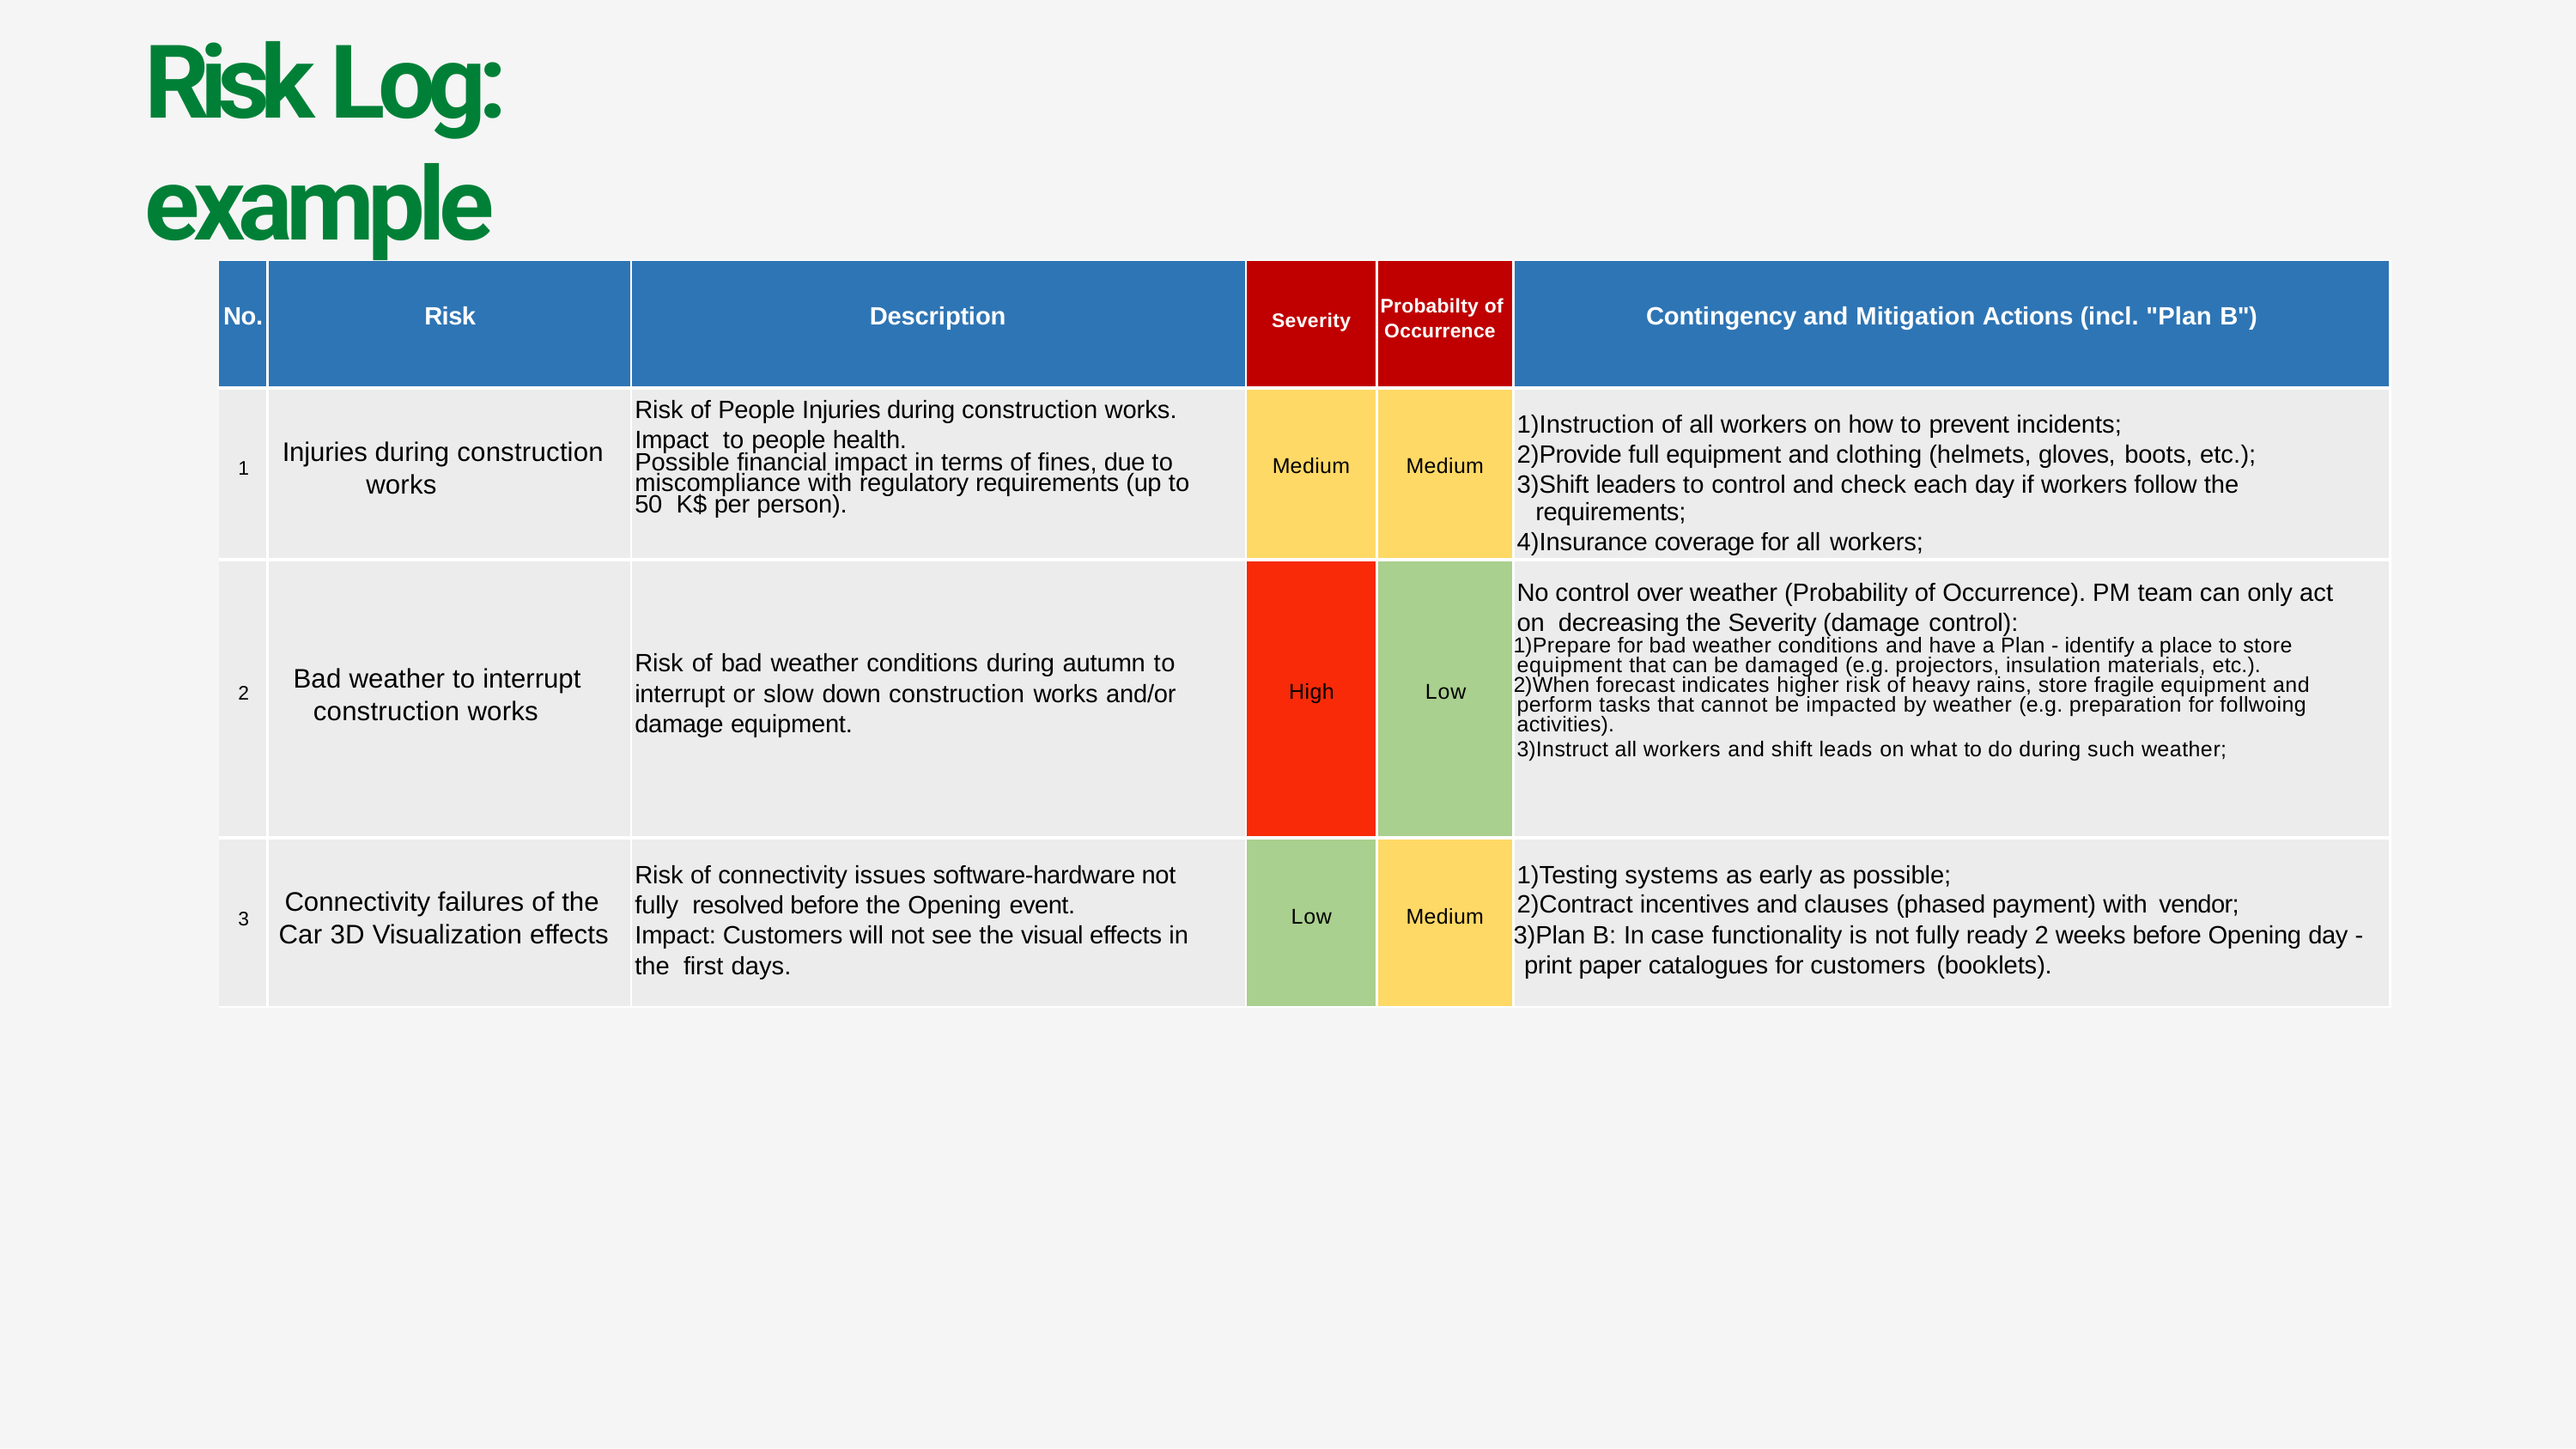

# Risk Log: example
| No. | Risk | Description | Severity | Probabilty of Occurrence | Contingency and Mitigation Actions (incl. "Plan B") |
| --- | --- | --- | --- | --- | --- |
| 1 | Injuries during construction works | Risk of People Injuries during construction works. Impact to people health. Possible financial impact in terms of fines, due to miscompliance with regulatory requirements (up to 50 K$ per person). | Medium | Medium | Instruction of all workers on how to prevent incidents; Provide full equipment and clothing (helmets, gloves, boots, etc.); Shift leaders to control and check each day if workers follow the requirements; Insurance coverage for all workers; |
| 2 | Bad weather to interrupt construction works | Risk of bad weather conditions during autumn to interrupt or slow down construction works and/or damage equipment. | High | Low | No control over weather (Probability of Occurrence). PM team can only act on decreasing the Severity (damage control): Prepare for bad weather conditions and have a Plan - identify a place to store equipment that can be damaged (e.g. projectors, insulation materials, etc.). When forecast indicates higher risk of heavy rains, store fragile equipment and perform tasks that cannot be impacted by weather (e.g. preparation for follwoing activities). Instruct all workers and shift leads on what to do during such weather; |
| 3 | Connectivity failures of the Car 3D Visualization effects | Risk of connectivity issues software-hardware not fully resolved before the Opening event. Impact: Customers will not see the visual effects in the first days. | Low | Medium | Testing systems as early as possible; Contract incentives and clauses (phased payment) with vendor; Plan B: In case functionality is not fully ready 2 weeks before Opening day - print paper catalogues for customers (booklets). |
4